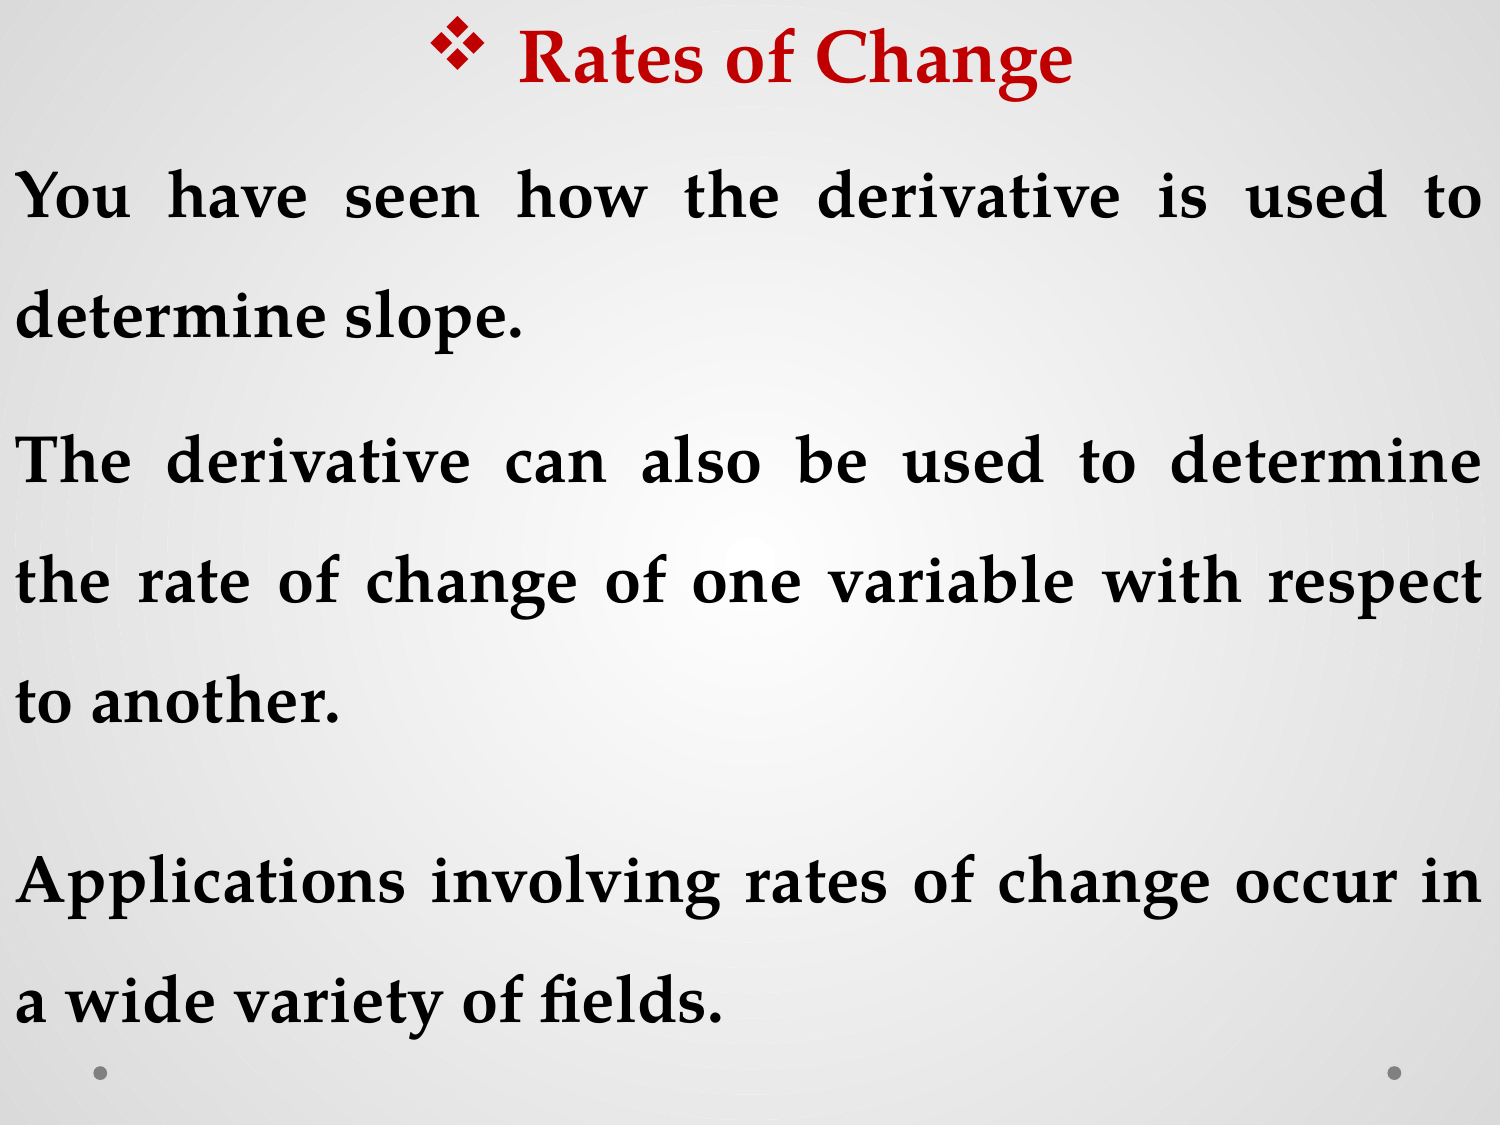

Rates of Change
You have seen how the derivative is used to determine slope.
The derivative can also be used to determine the rate of change of one variable with respect to another.
Applications involving rates of change occur in a wide variety of fields.